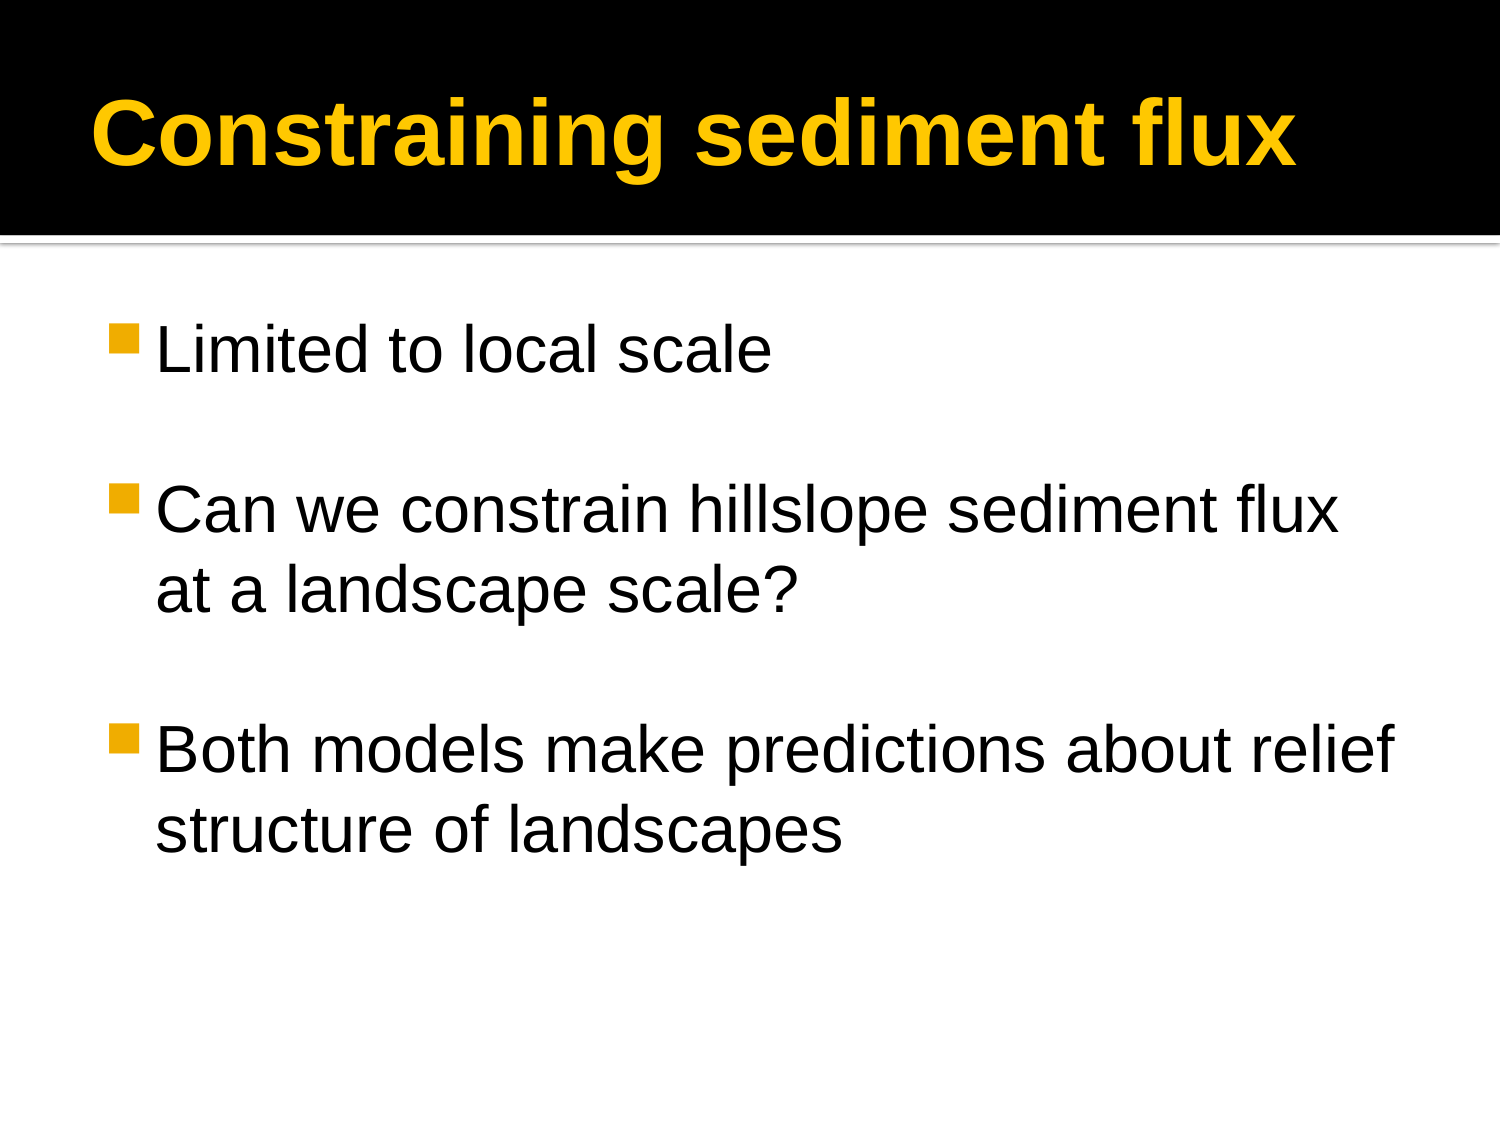

# Constraining sediment flux
Limited to local scale

Can we constrain hillslope sediment flux at a landscape scale?

Both models make predictions about relief structure of landscapes